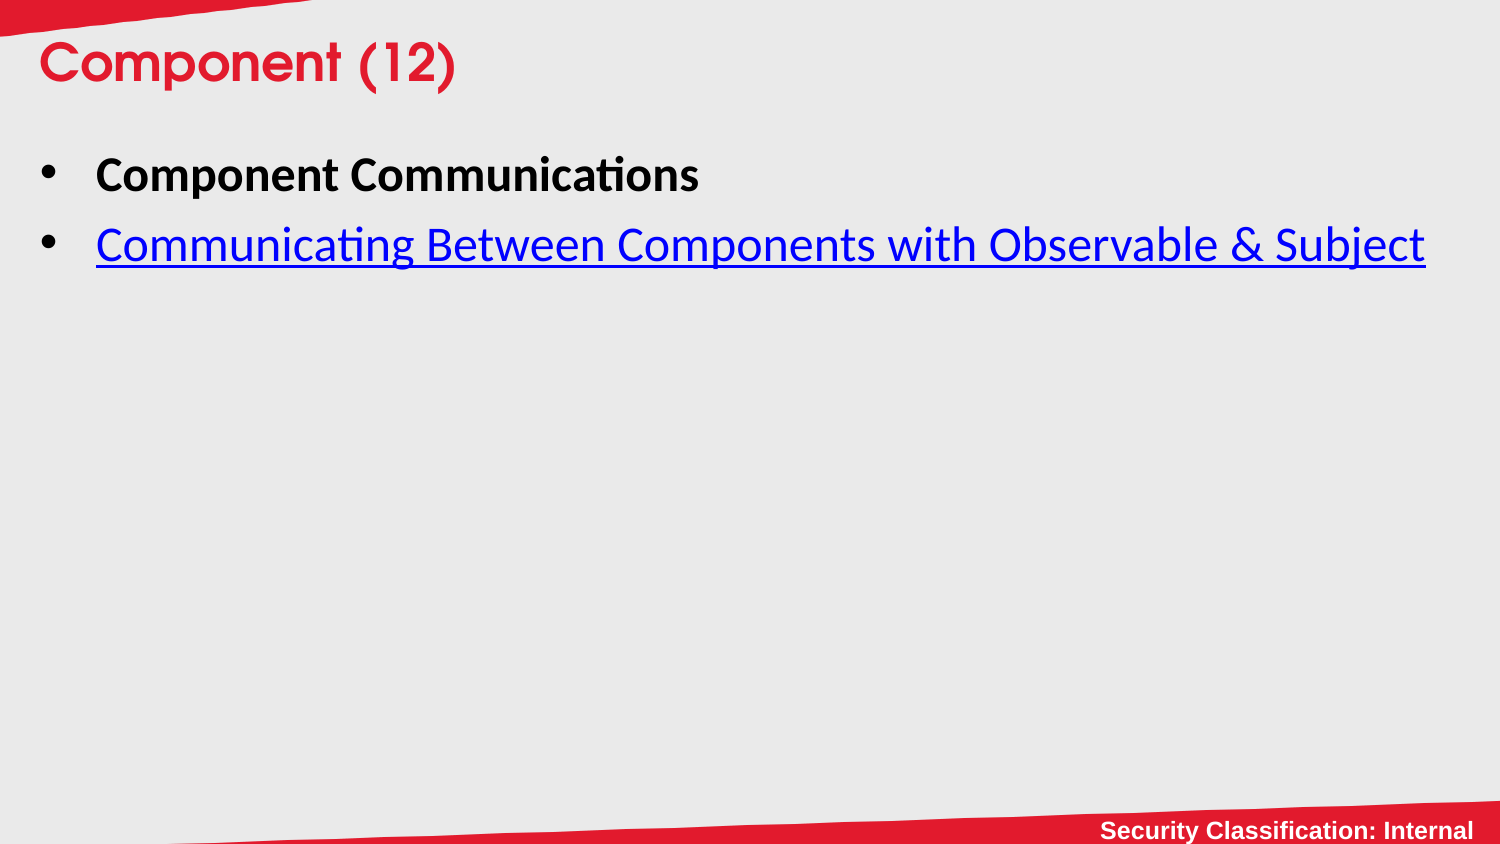

# Component (12)
Component Communications
Communicating Between Components with Observable & Subject